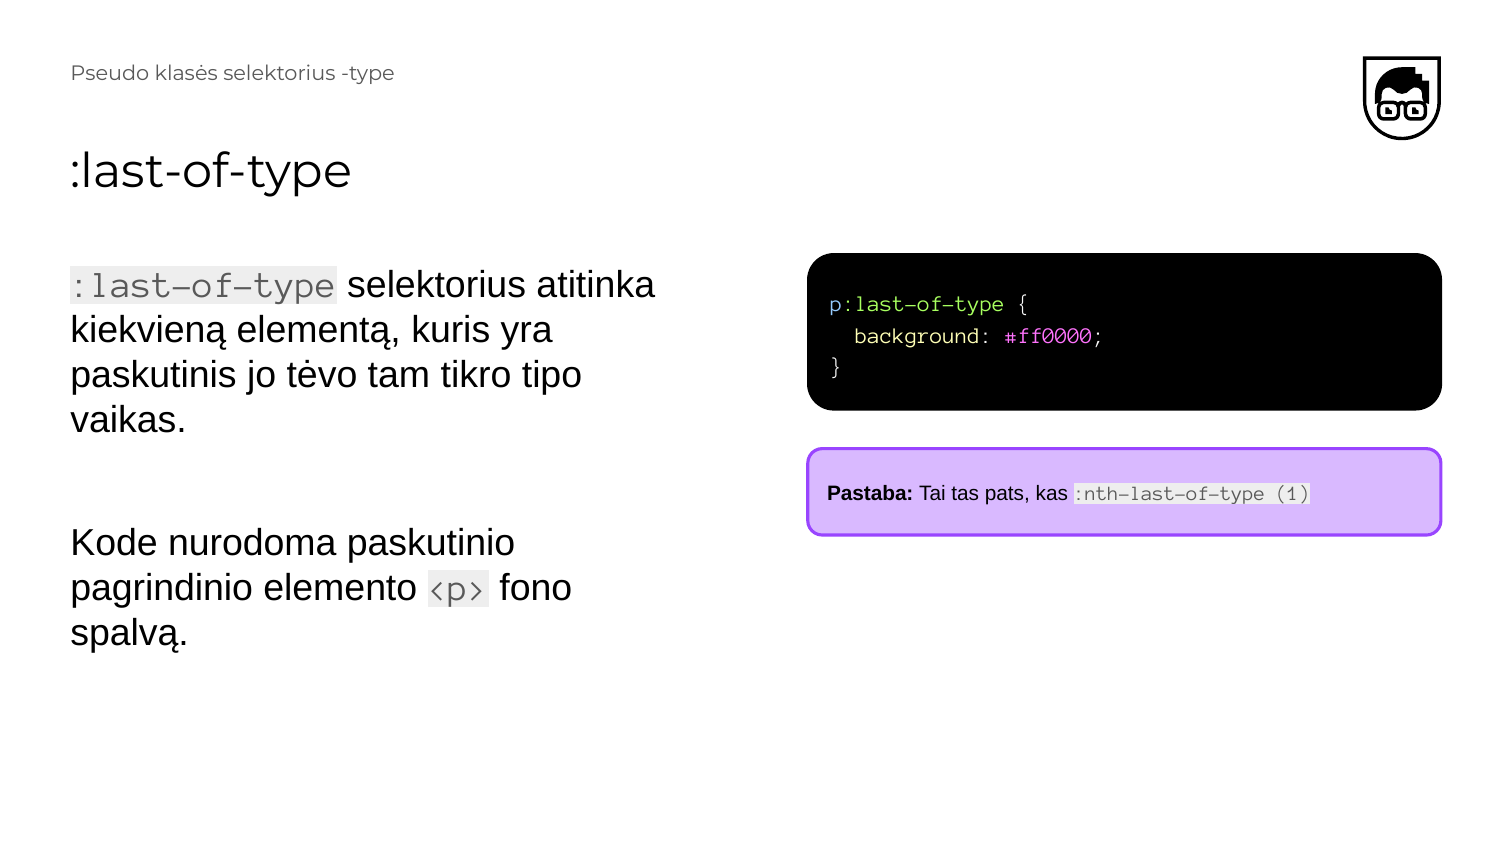

Pseudo klasės selektorius -type
# :last-of-type
:last-of-type selektorius atitinka kiekvieną elementą, kuris yra paskutinis jo tėvo tam tikro tipo vaikas.

Kode nurodoma paskutinio pagrindinio elemento <p> fono spalvą.
p:last-of-type {
  background: #ff0000;
}
Pastaba: Tai tas pats, kas :nth-last-of-type (1)